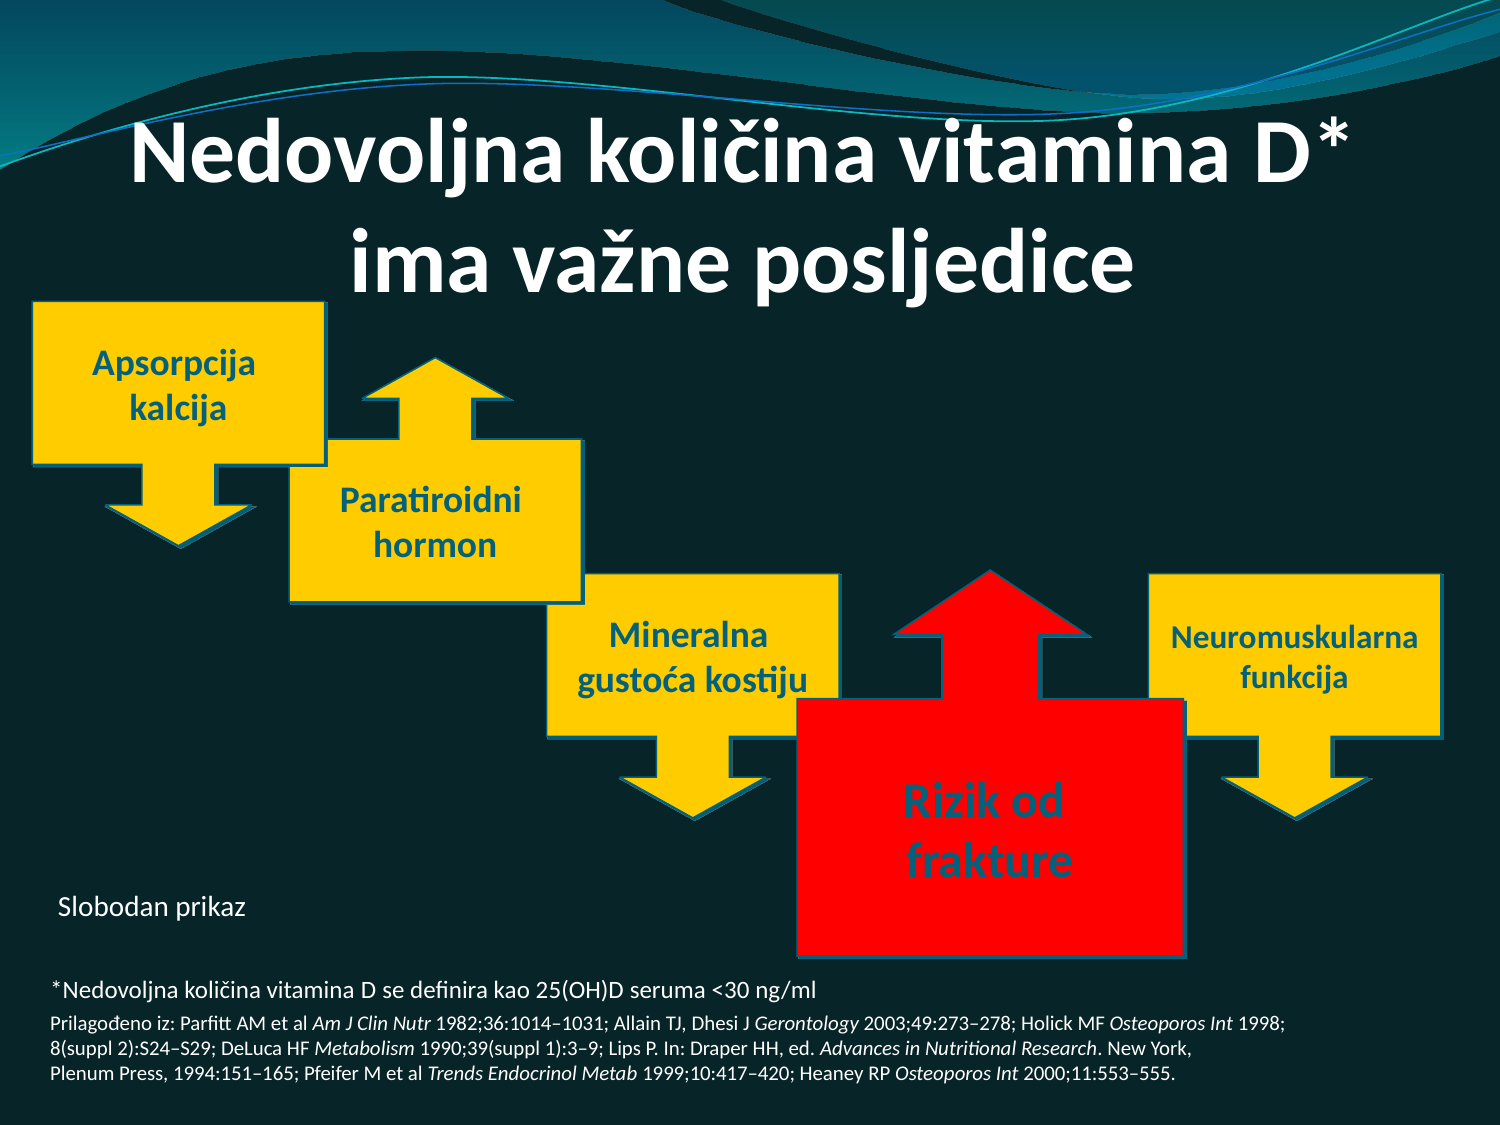

# Nedovoljna količina vitamina D* ima važne posljedice
Apsorpcija
kalcija
Paratiroidni
hormon
Rizik od
frakture
Mineralna
gustoća kostiju
Neuromuskularna
funkcija
Slobodan prikaz
*Nedovoljna količina vitamina D se definira kao 25(OH)D seruma <30 ng/ml
Prilagođeno iz: Parfitt AM et al Am J Clin Nutr 1982;36:1014–1031; Allain TJ, Dhesi J Gerontology 2003;49:273–278; Holick MF Osteoporos Int 1998;
8(suppl 2):S24–S29; DeLuca HF Metabolism 1990;39(suppl 1):3–9; Lips P. In: Draper HH, ed. Advances in Nutritional Research. New York,
Plenum Press, 1994:151–165; Pfeifer M et al Trends Endocrinol Metab 1999;10:417–420; Heaney RP Osteoporos Int 2000;11:553–555.